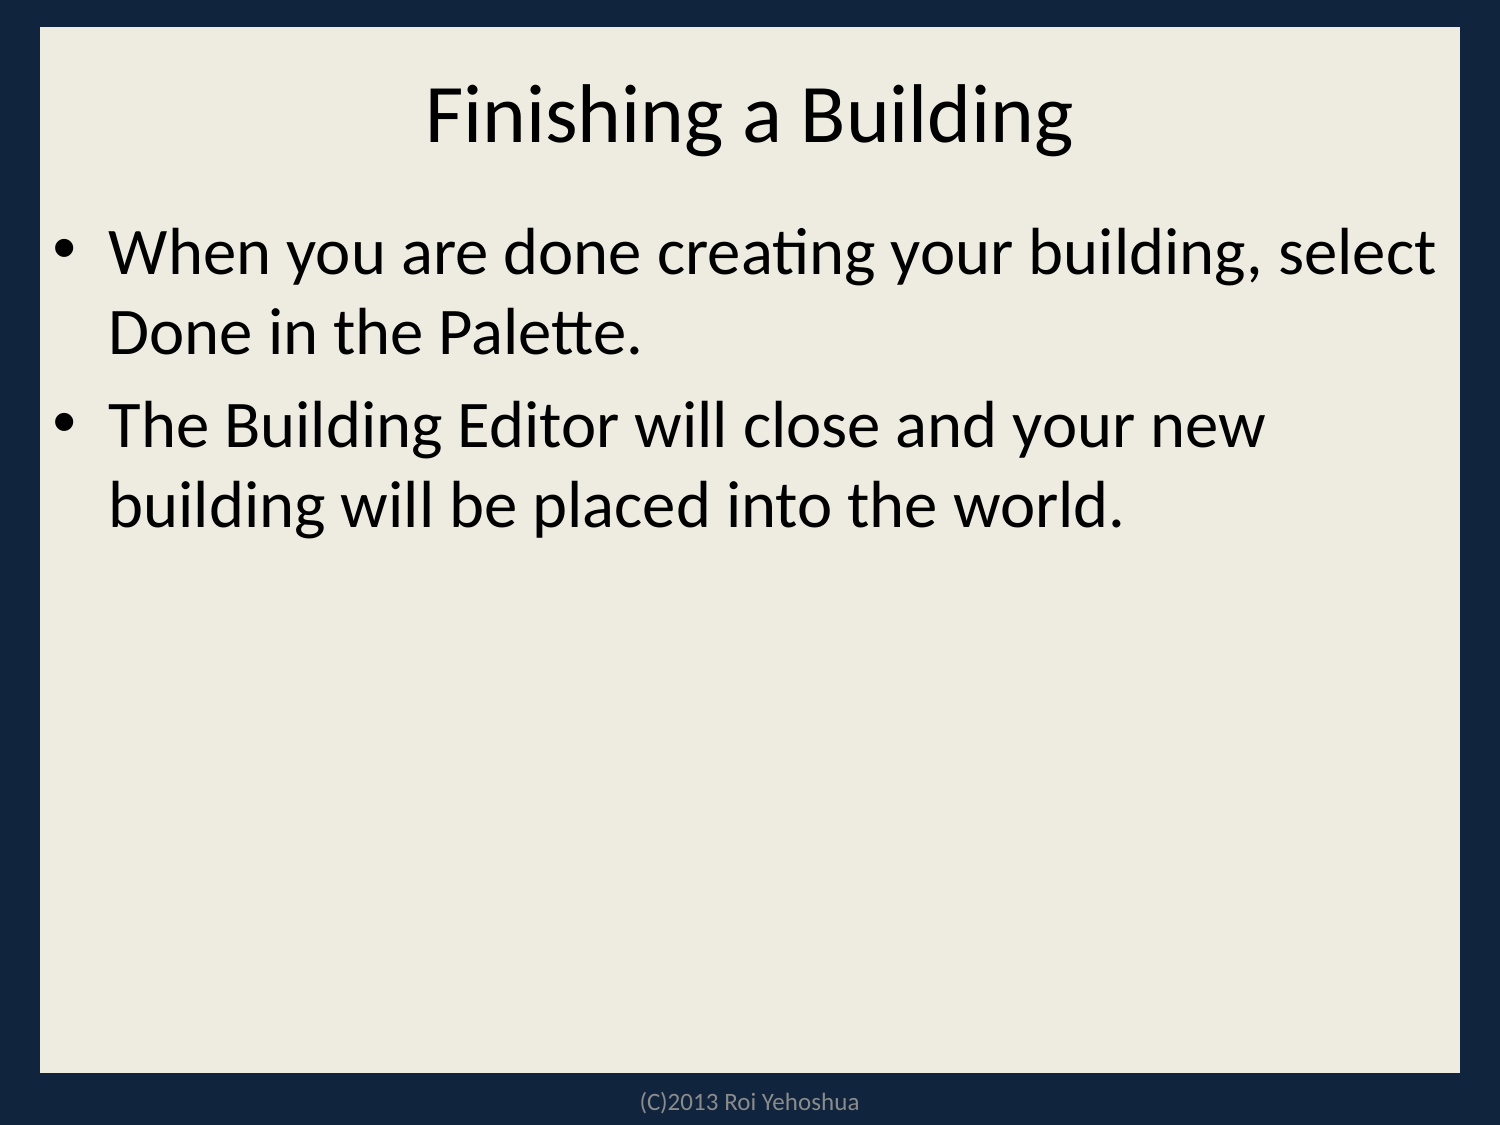

# Finishing a Building
When you are done creating your building, select Done in the Palette.
The Building Editor will close and your new building will be placed into the world.

(C)2013 Roi Yehoshua